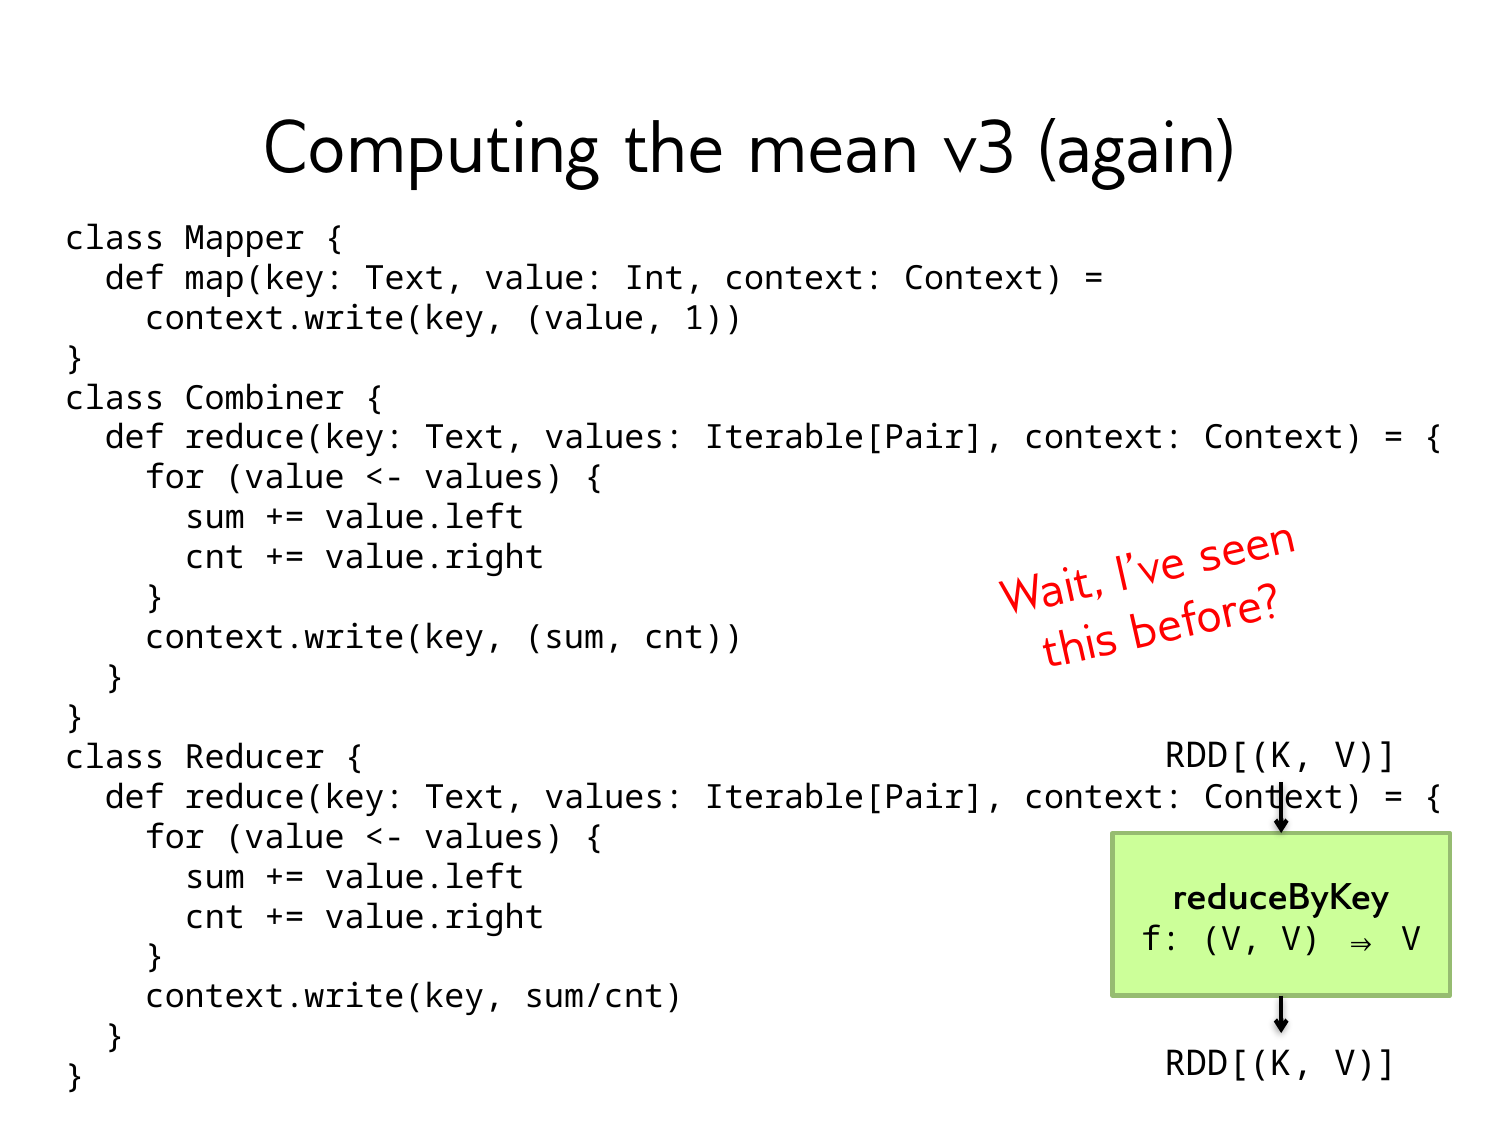

Computing the mean v3 (again)
class Mapper {
  def map(key: Text, value: Int, context: Context) =
    context.write(key, (value, 1))
}
class Combiner {
  def reduce(key: Text, values: Iterable[Pair], context: Context) = {
    for (value <- values) {
      sum += value.left
      cnt += value.right
    }
    context.write(key, (sum, cnt))
  }
}
class Reducer {
  def reduce(key: Text, values: Iterable[Pair], context: Context) = {
    for (value <- values) {
      sum += value.left
      cnt += value.right
    }
    context.write(key, sum/cnt)
  }
}
Wait, I’ve seen this before?
RDD[(K, V)]
reduceByKey
f: (V, V) ⇒ V
RDD[(K, V)]